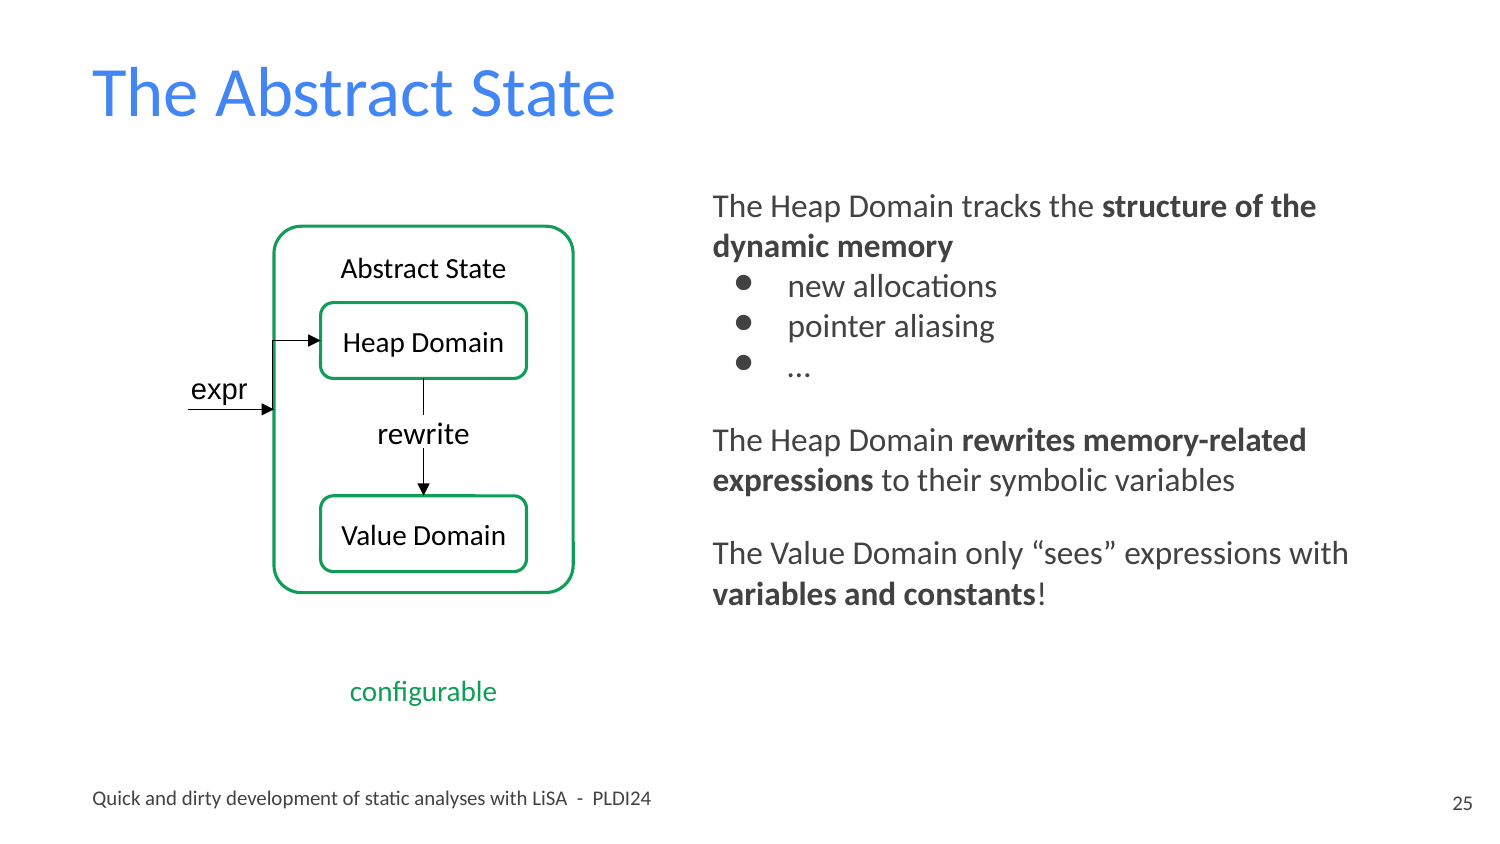

# The Abstract State
The Heap Domain tracks the structure of the dynamic memory
new allocations
pointer aliasing
…
Abstract State
Heap Domain
expr
The Heap Domain rewrites memory-related expressions to their symbolic variables
rewrite
Value Domain
The Value Domain only “sees” expressions with variables and constants!
configurable
25